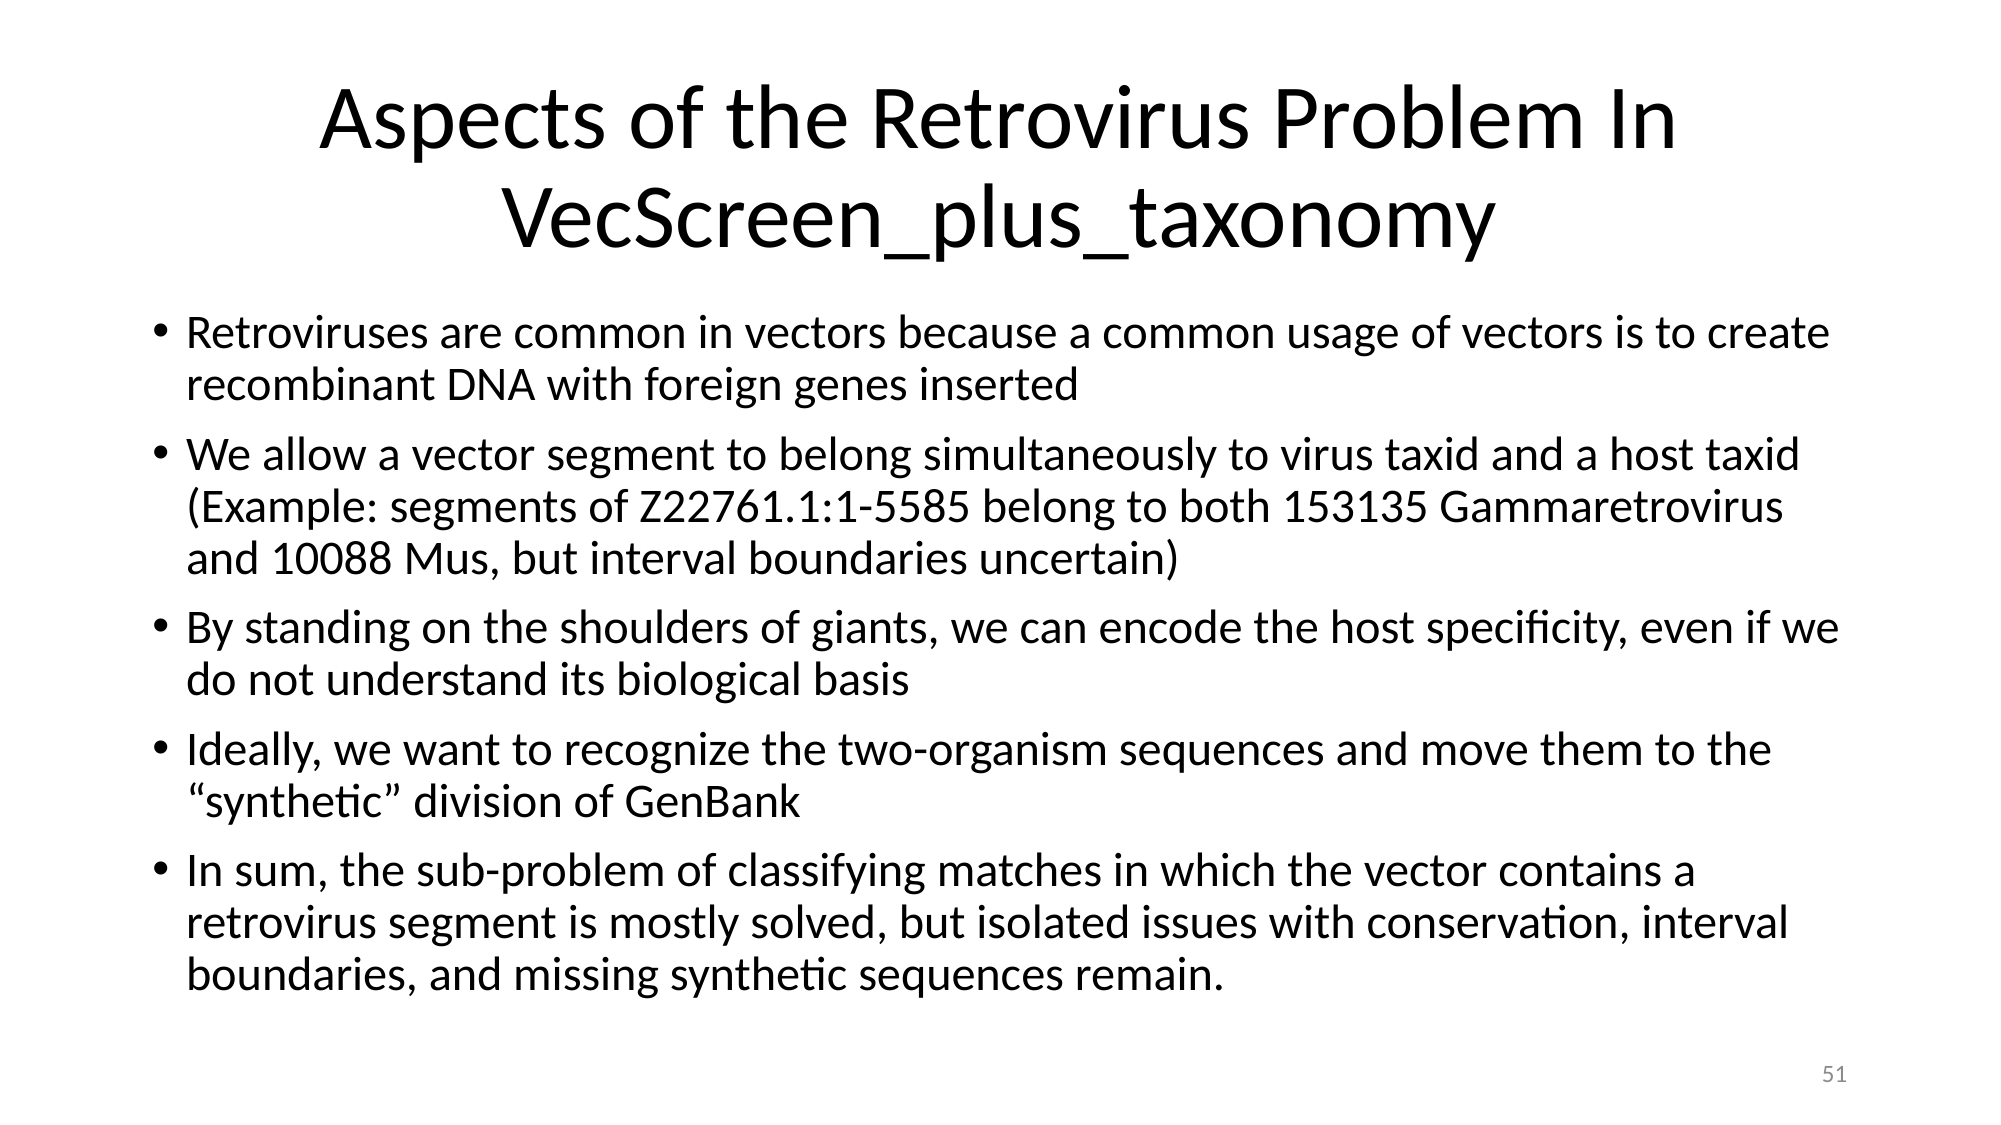

# Aspects of the Retrovirus Problem In VecScreen_plus_taxonomy
Retroviruses are common in vectors because a common usage of vectors is to create recombinant DNA with foreign genes inserted
We allow a vector segment to belong simultaneously to virus taxid and a host taxid (Example: segments of Z22761.1:1-5585 belong to both 153135 Gammaretrovirus and 10088 Mus, but interval boundaries uncertain)
By standing on the shoulders of giants, we can encode the host specificity, even if we do not understand its biological basis
Ideally, we want to recognize the two-organism sequences and move them to the “synthetic” division of GenBank
In sum, the sub-problem of classifying matches in which the vector contains a retrovirus segment is mostly solved, but isolated issues with conservation, interval boundaries, and missing synthetic sequences remain.

51